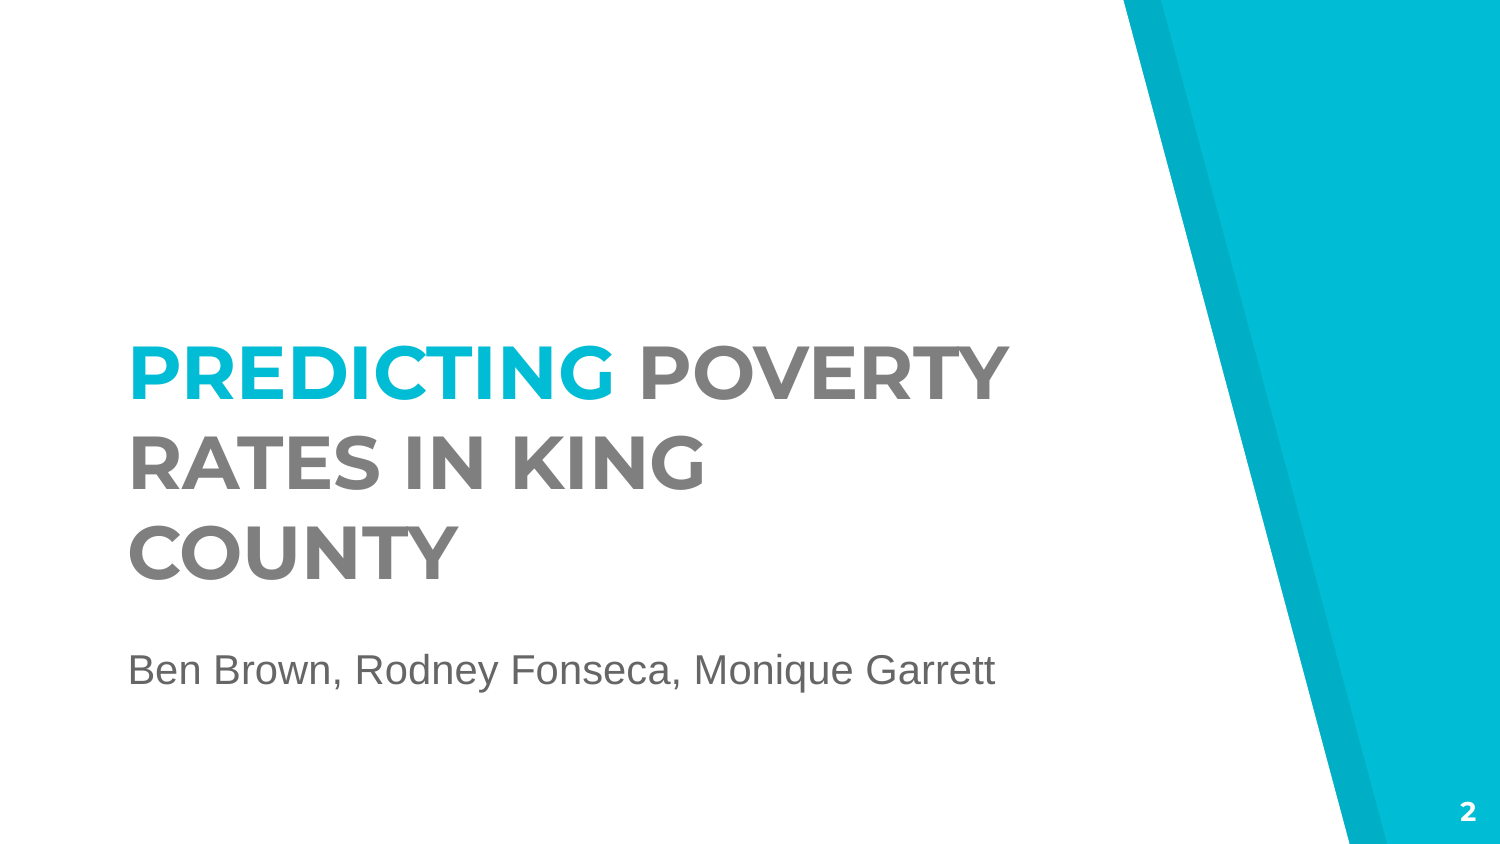

PREDICTING POVERTY RATES IN KING COUNTY
Ben Brown, Rodney Fonseca, Monique Garrett
2